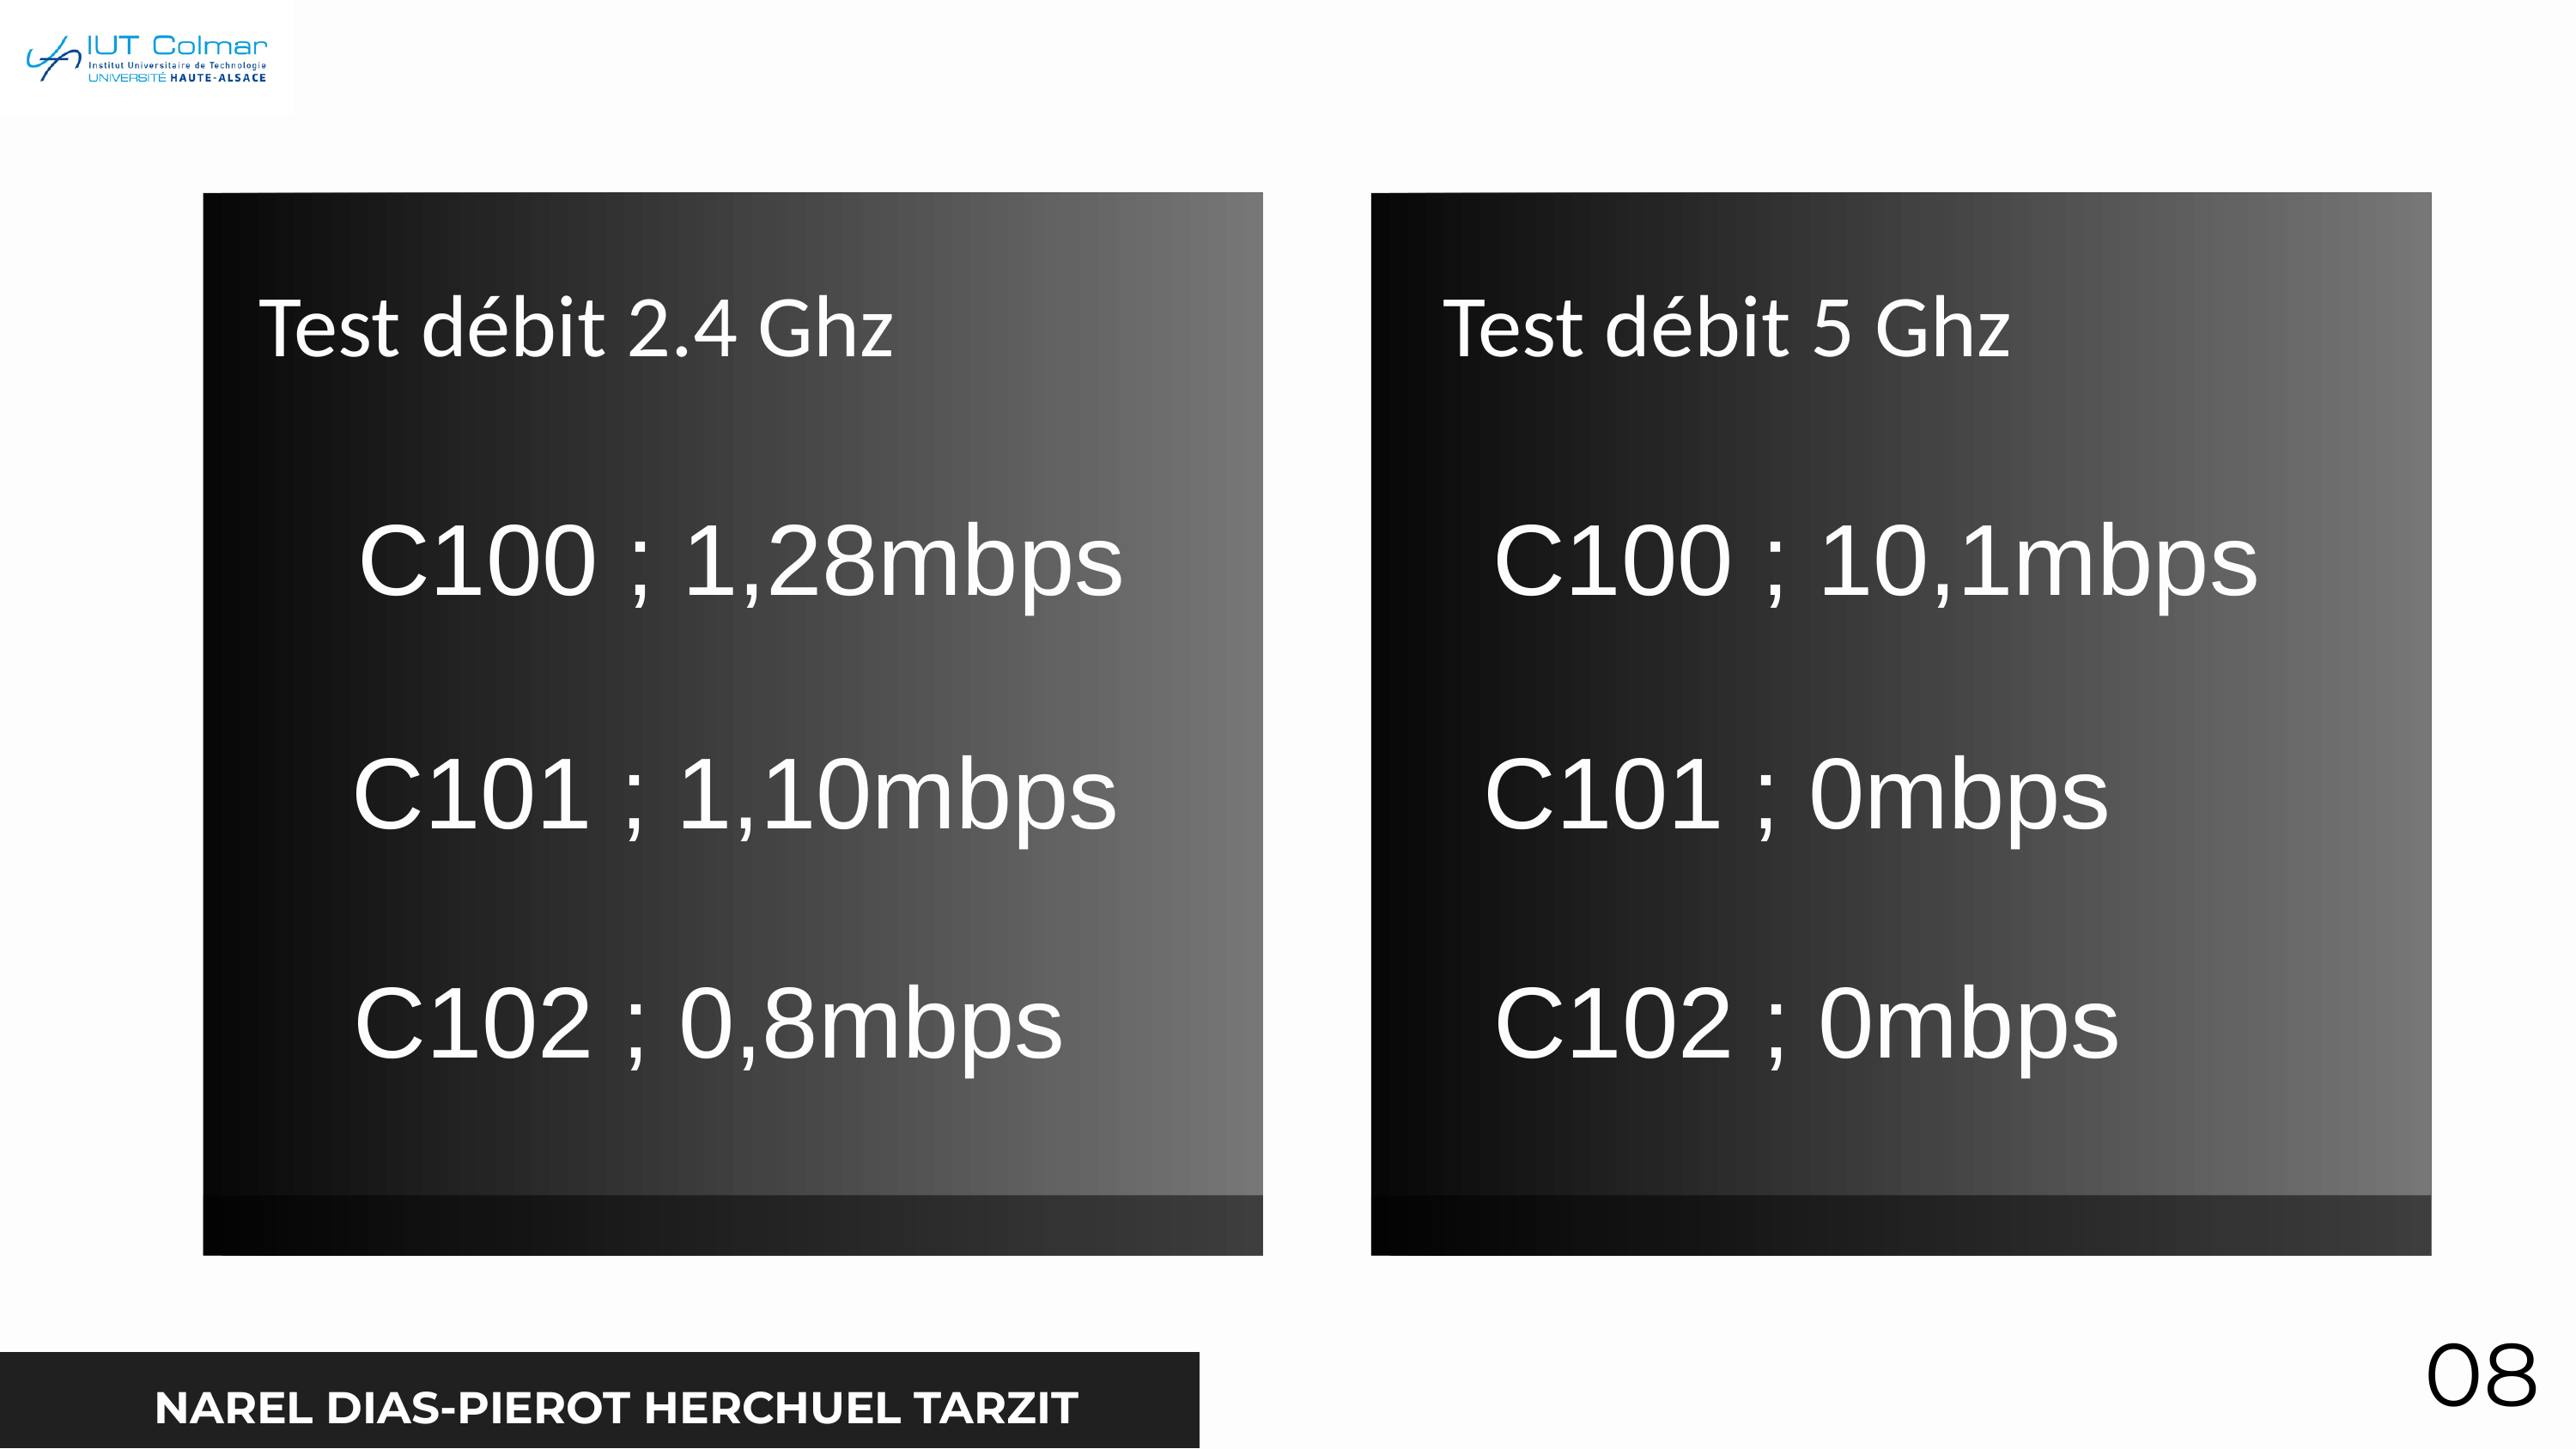

Test débit 2.4 Ghz
Test débit 5 Ghz

 C100 ; 1,28mbps
  C100 ; 10,1mbps
C101 ; 1,10mbps
   C101 ; 0mbps
C102 ; 0,8mbps
   C102 ; 0mbps

08

NAREL DIAS-PIEROT HERCHUEL TARZIT